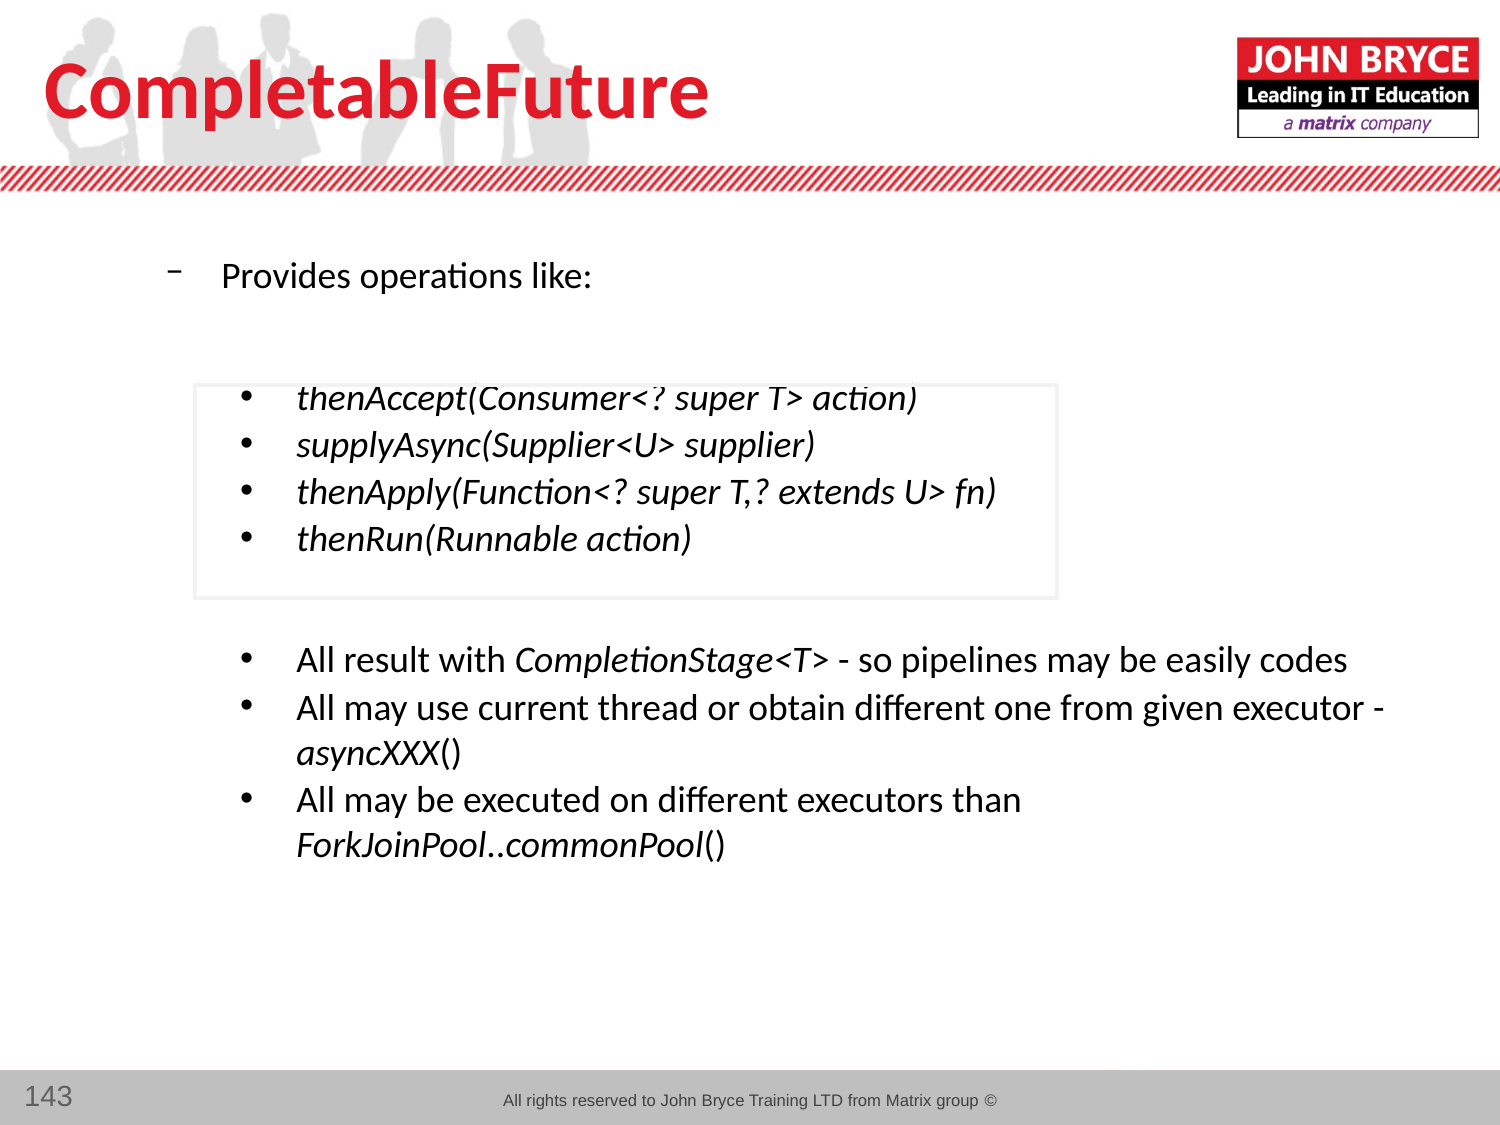

# CompletableFuture
Provides operations like:

thenAccept(Consumer<? super T> action)
supplyAsync(Supplier<U> supplier)
thenApply(Function<? super T,? extends U> fn)
thenRun(Runnable action)

All result with CompletionStage<T> - so pipelines may be easily codes
All may use current thread or obtain different one from given executor -  asyncXXX()
All may be executed on different executors than ForkJoinPool..commonPool()